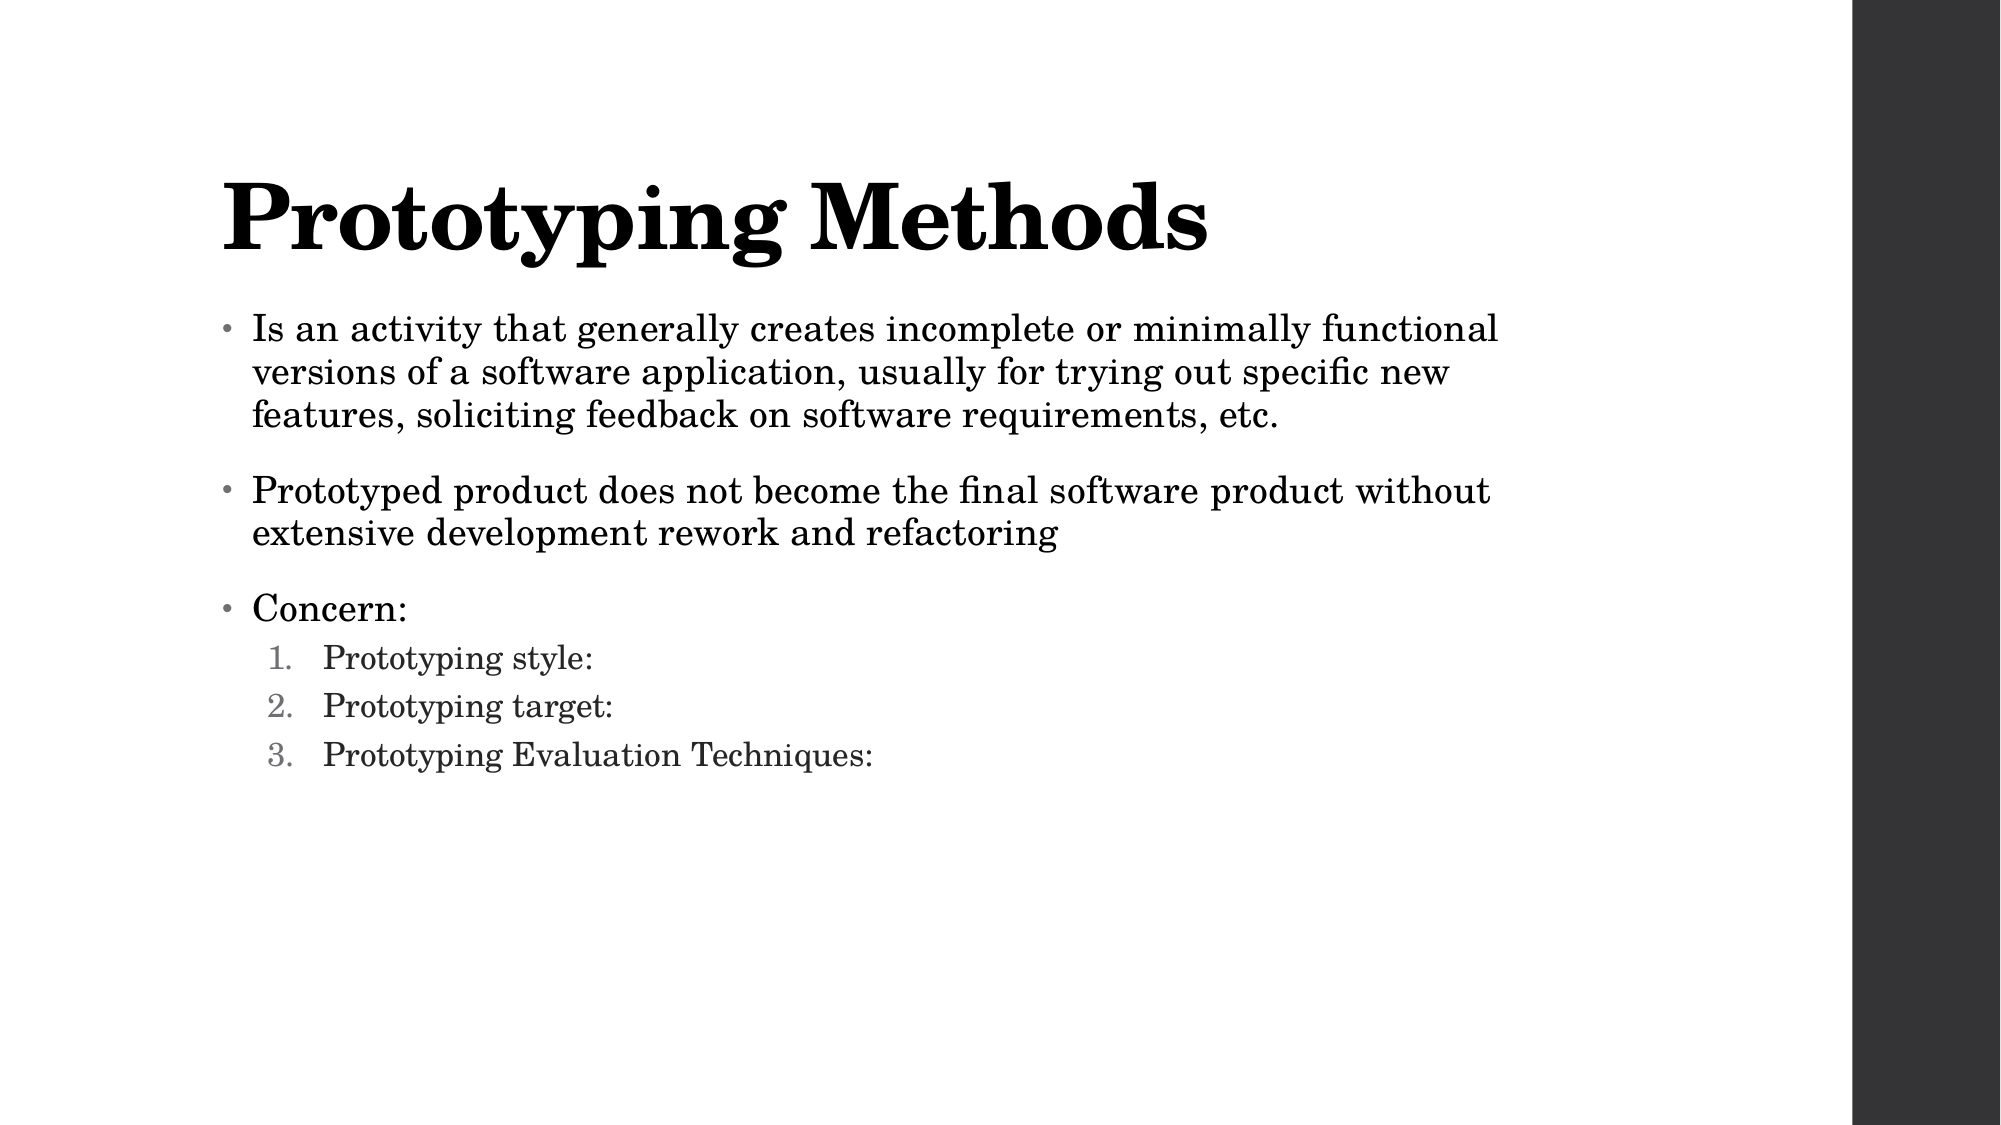

# Prototyping Methods
Is an activity that generally creates incomplete or minimally functional versions of a software application, usually for trying out specific new features, soliciting feedback on software requirements, etc.
Prototyped product does not become the final software product without extensive development rework and refactoring
Concern:
Prototyping style:
Prototyping target:
Prototyping Evaluation Techniques: